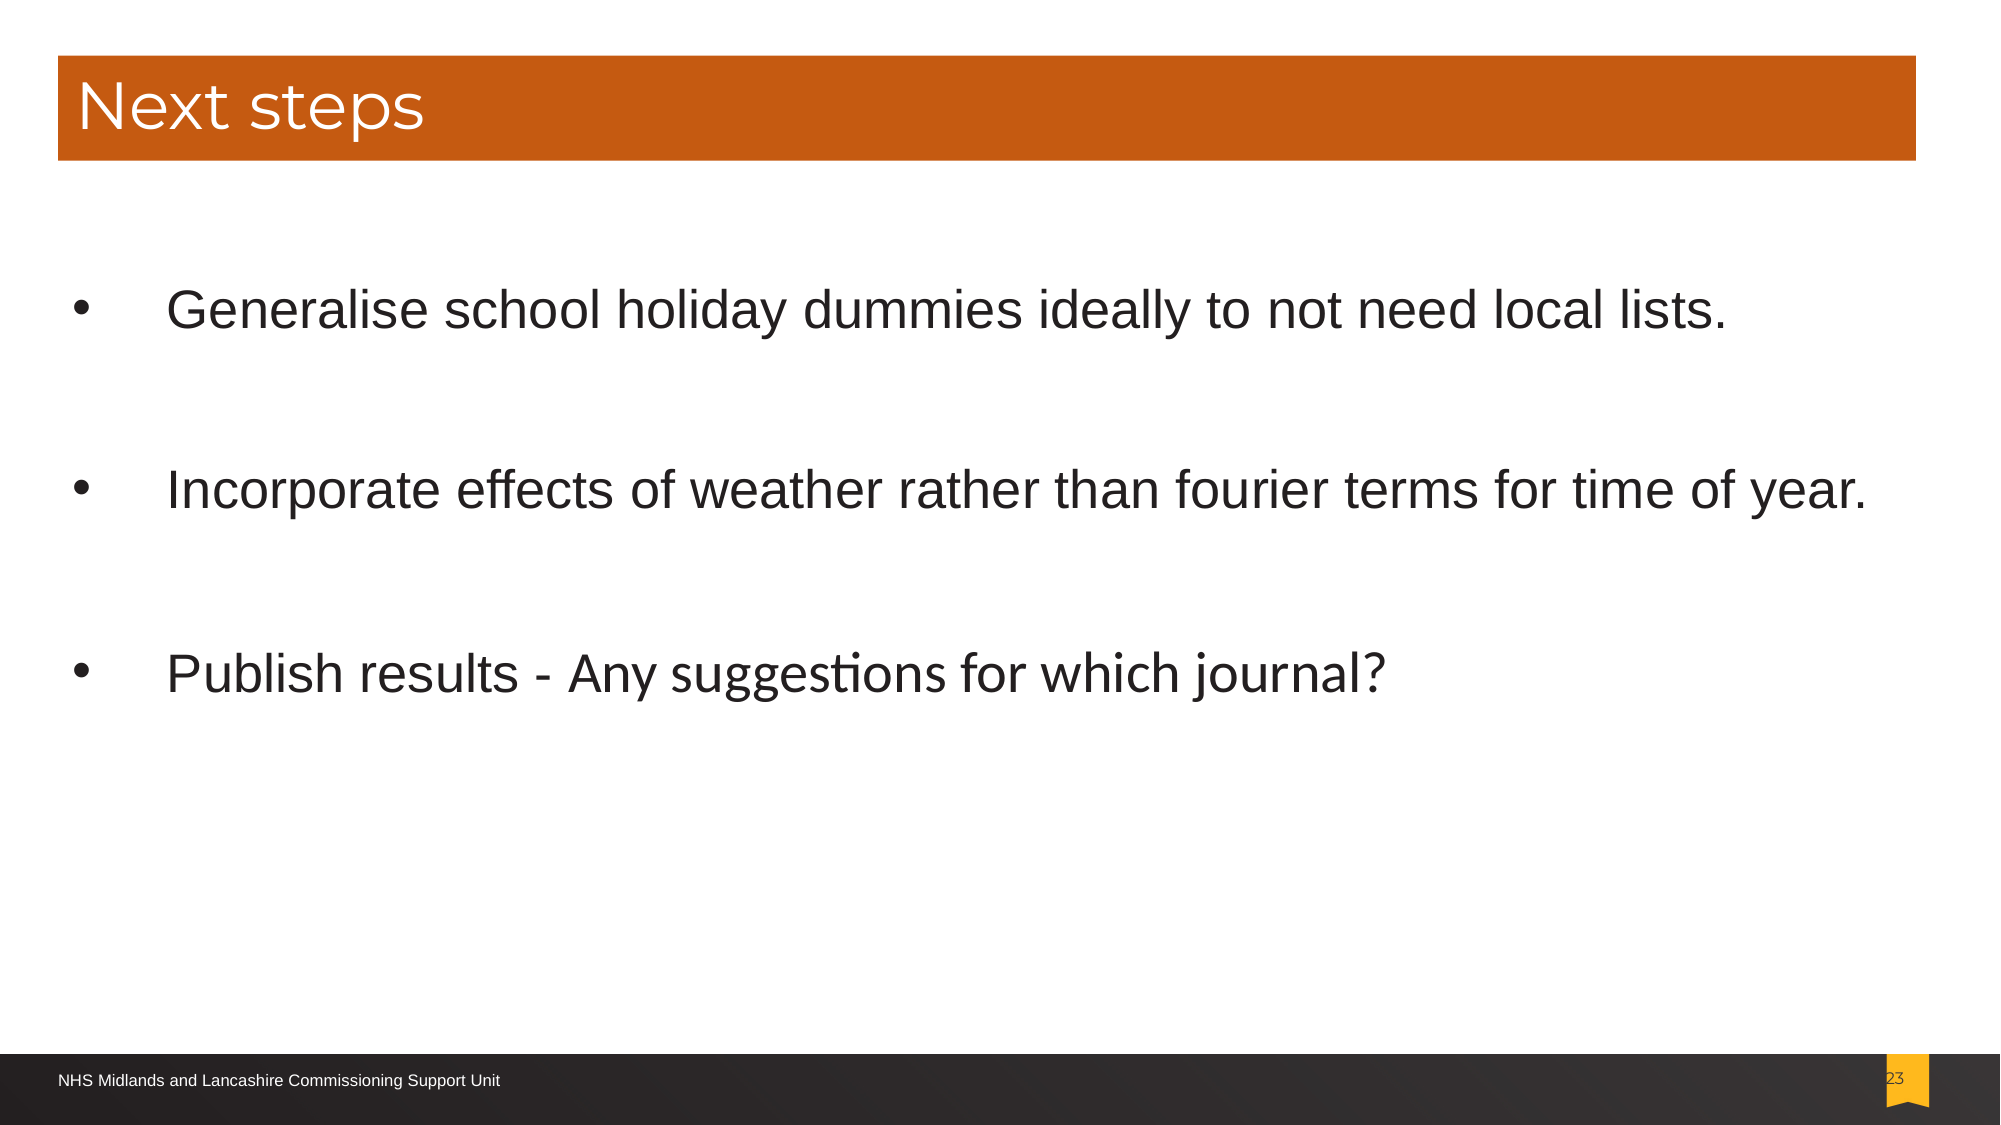

Next steps

Generalise school holiday dummies ideally to not need local lists.

Incorporate effects of weather rather than fourier terms for time of year.

Publish results - Any suggestions for which journal?

NHS Midlands and Lancashire Commissioning Support Unit
23